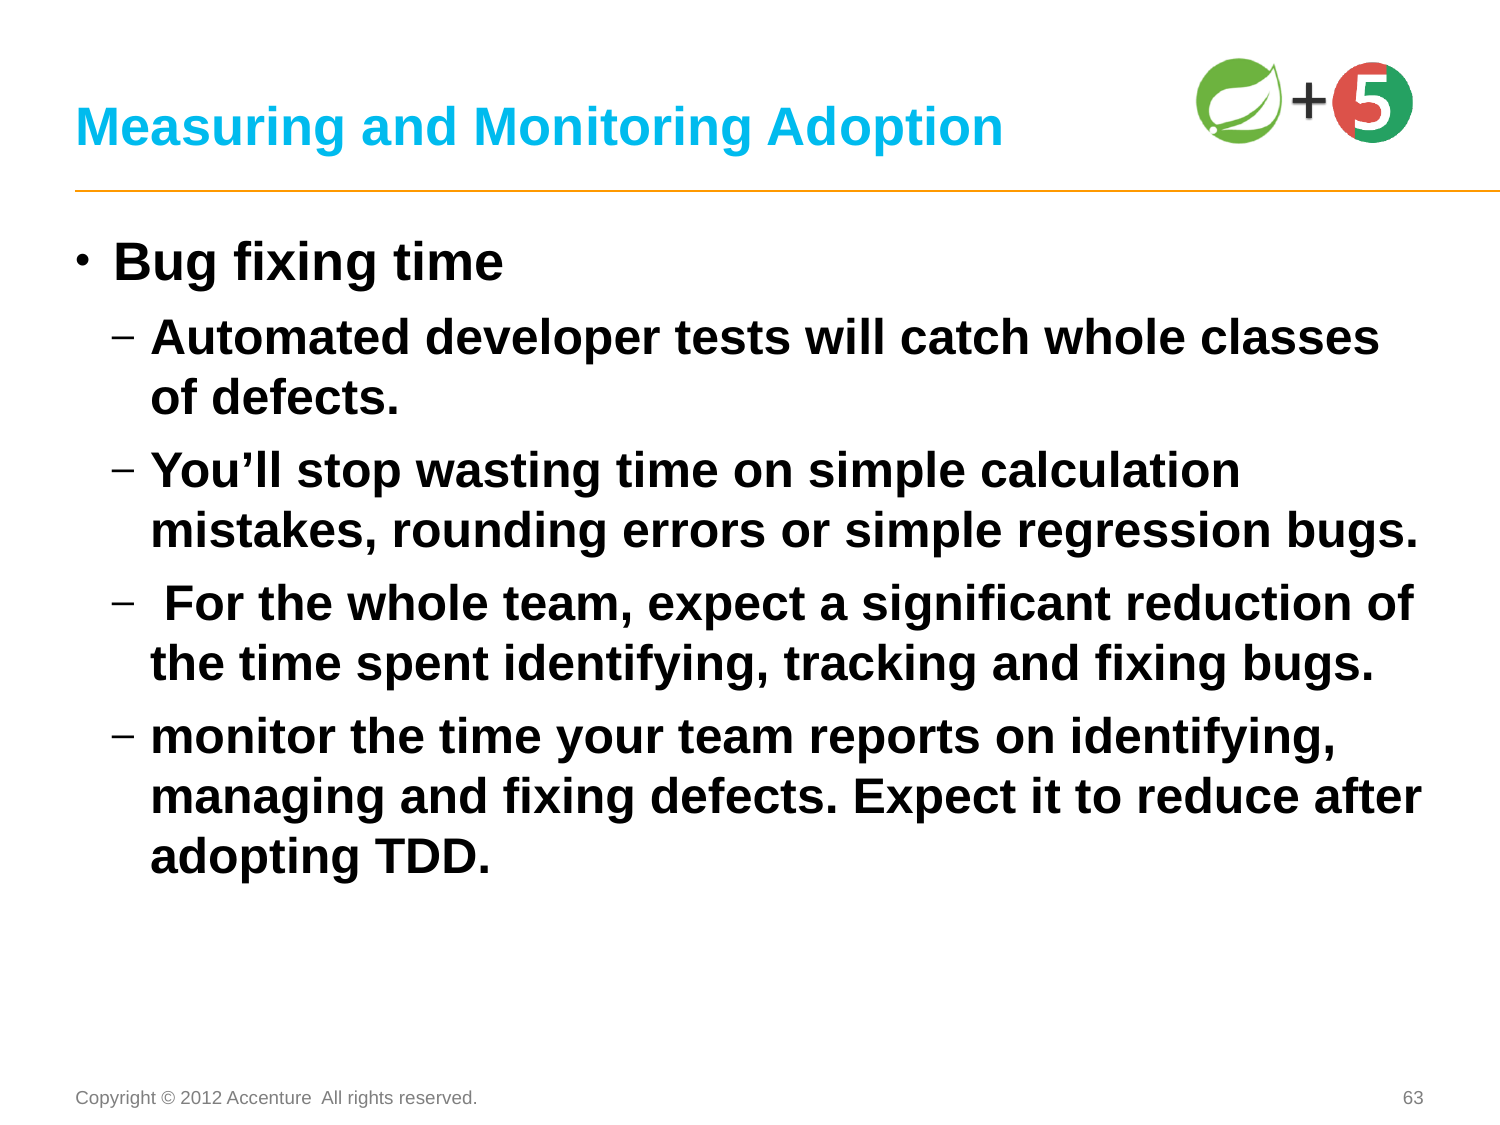

# Measuring and Monitoring Adoption
Bug fixing time
Automated developer tests will catch whole classes of defects.
You’ll stop wasting time on simple calculation mistakes, rounding errors or simple regression bugs.
 For the whole team, expect a significant reduction of the time spent identifying, tracking and fixing bugs.
monitor the time your team reports on identifying, managing and fixing defects. Expect it to reduce after adopting TDD.